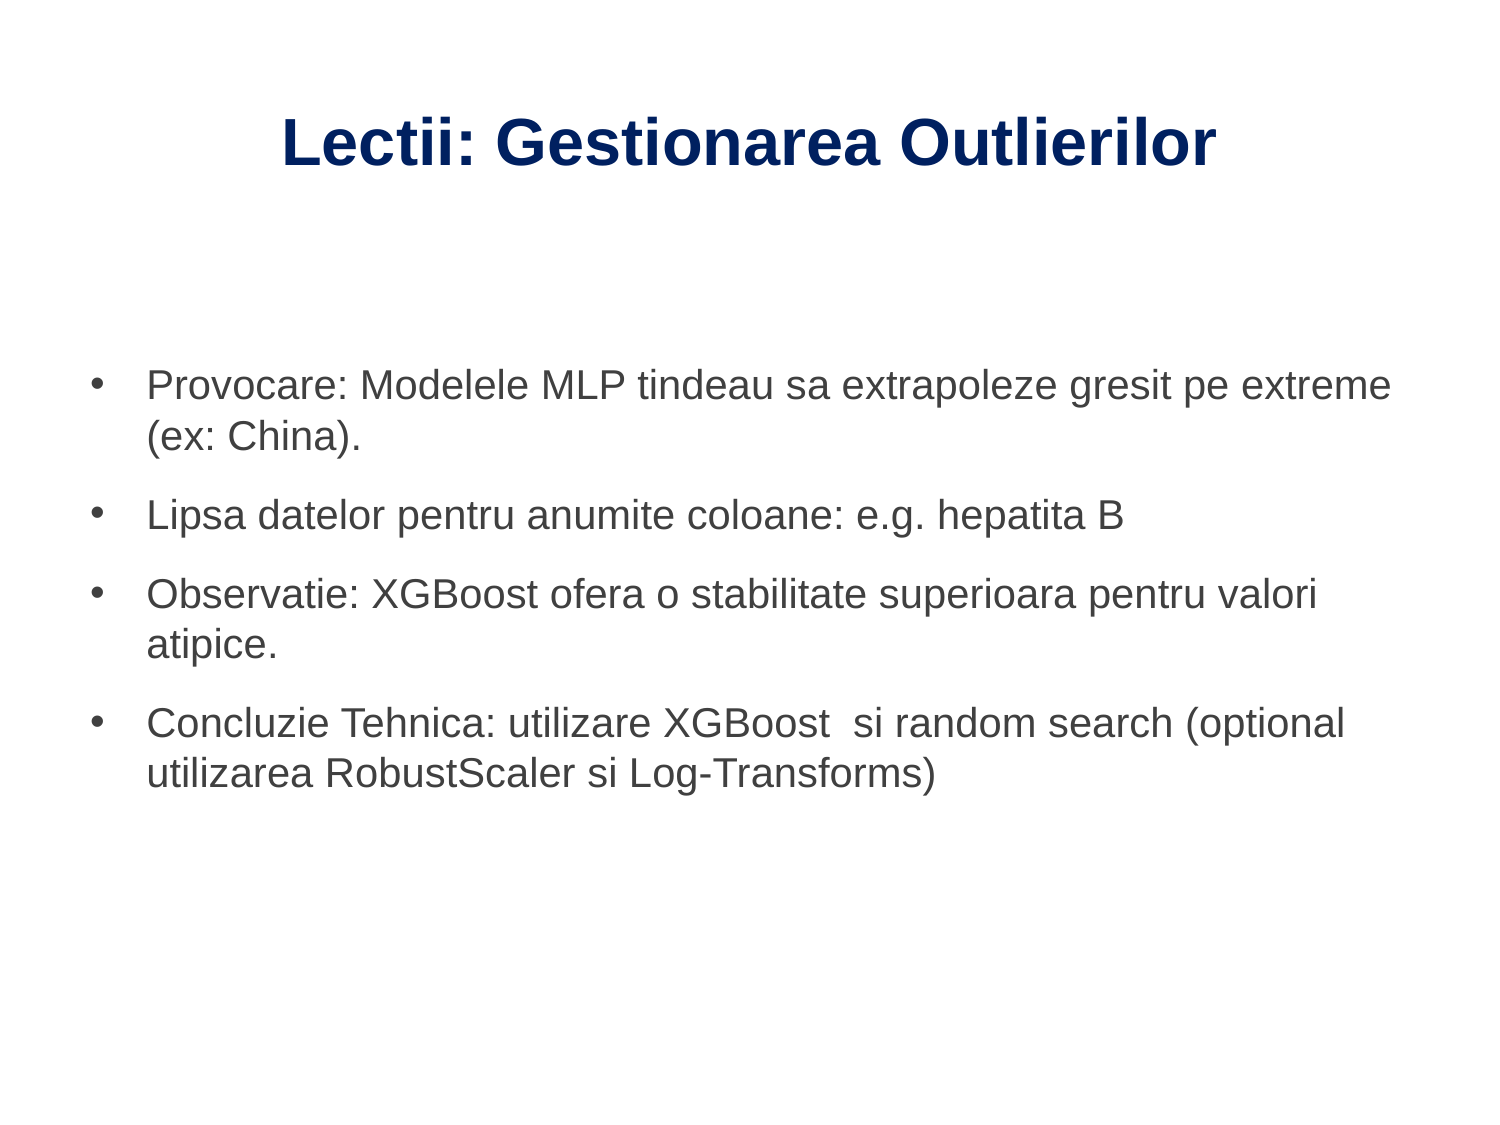

# Lectii: Gestionarea Outlierilor

Provocare: Modelele MLP tindeau sa extrapoleze gresit pe extreme (ex: China).
Lipsa datelor pentru anumite coloane: e.g. hepatita B
Observatie: XGBoost ofera o stabilitate superioara pentru valori atipice.
Concluzie Tehnica: utilizare XGBoost  si random search (optional utilizarea RobustScaler si Log-Transforms)